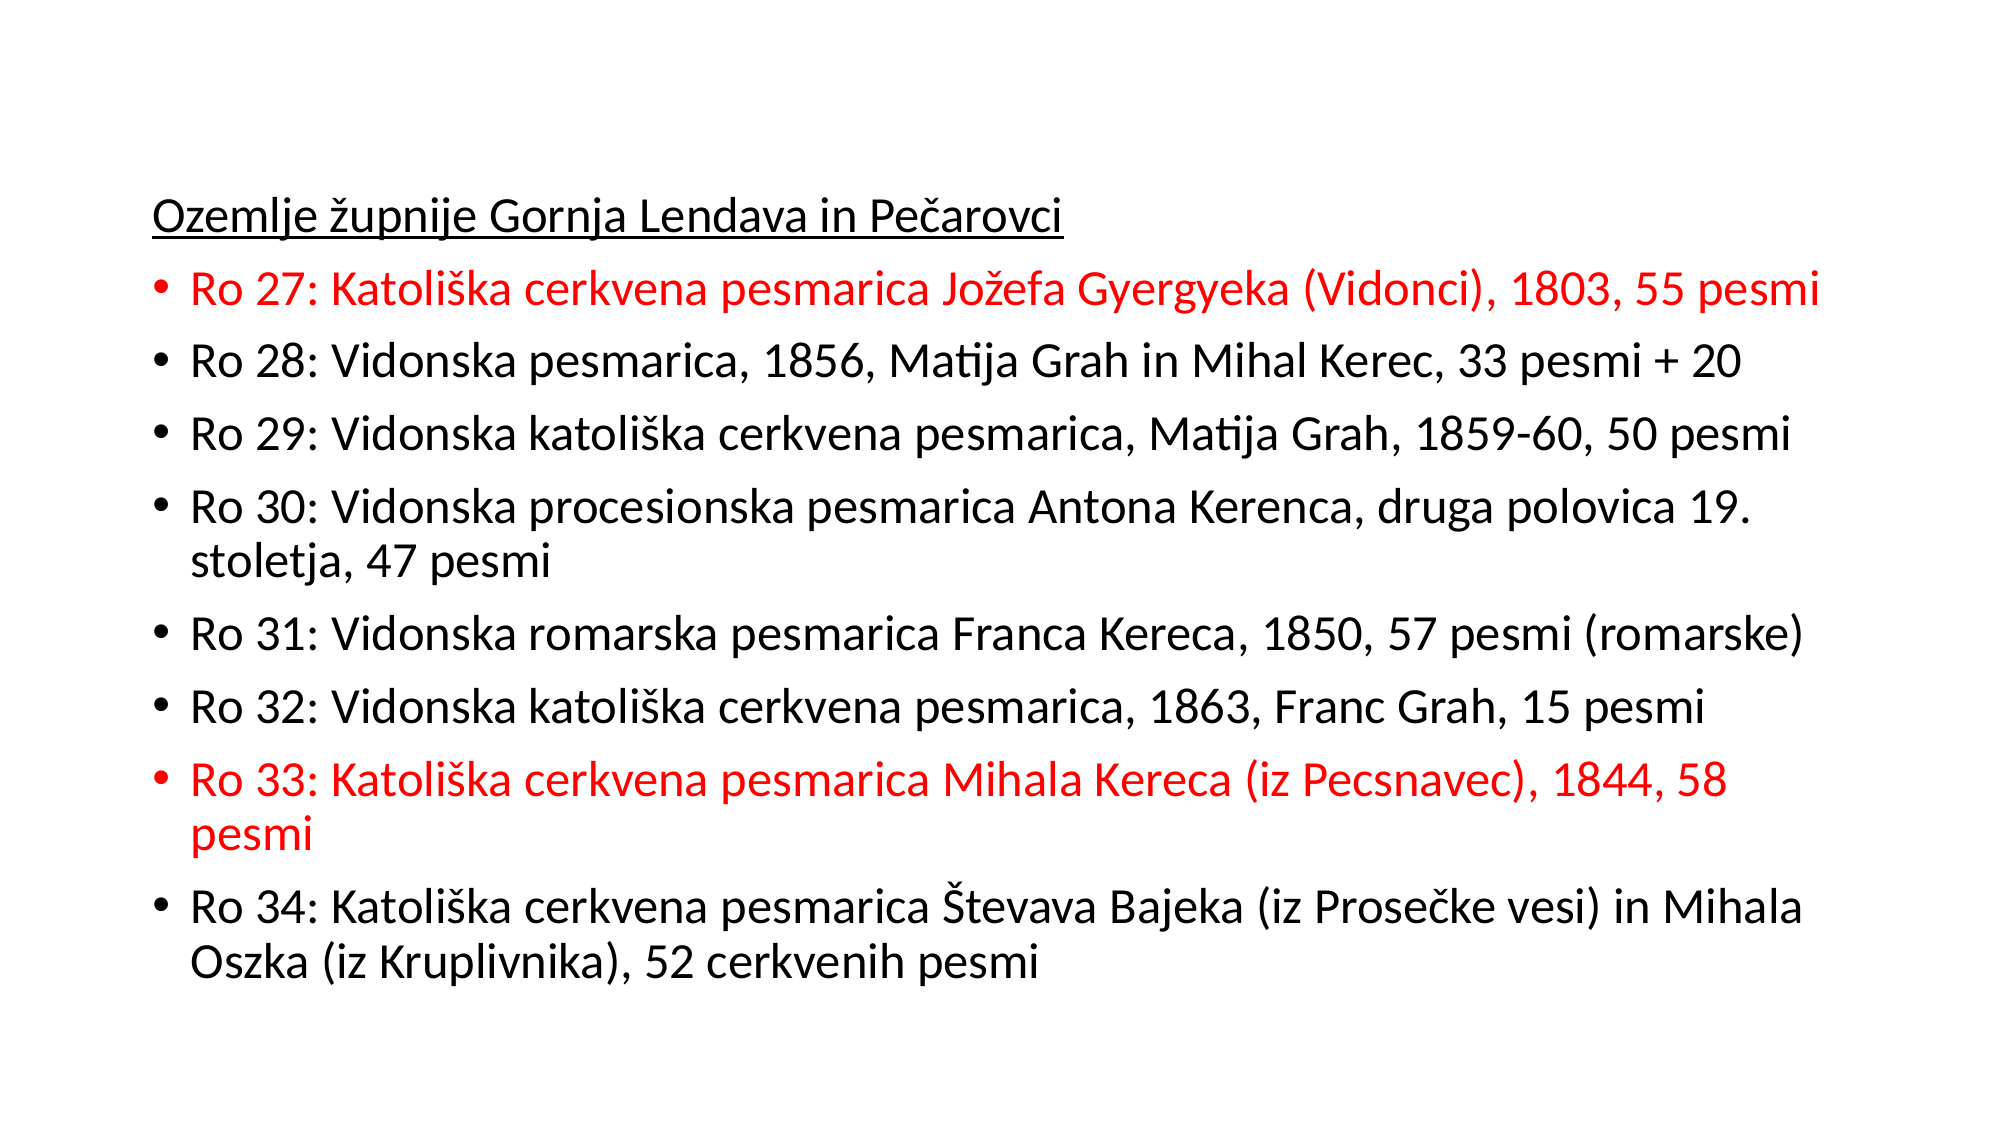

#
Ozemlje župnije Gornja Lendava in Pečarovci
Ro 27: Katoliška cerkvena pesmarica Jožefa Gyergyeka (Vidonci), 1803, 55 pesmi
Ro 28: Vidonska pesmarica, 1856, Matija Grah in Mihal Kerec, 33 pesmi + 20
Ro 29: Vidonska katoliška cerkvena pesmarica, Matija Grah, 1859-60, 50 pesmi
Ro 30: Vidonska procesionska pesmarica Antona Kerenca, druga polovica 19. stoletja, 47 pesmi
Ro 31: Vidonska romarska pesmarica Franca Kereca, 1850, 57 pesmi (romarske)
Ro 32: Vidonska katoliška cerkvena pesmarica, 1863, Franc Grah, 15 pesmi
Ro 33: Katoliška cerkvena pesmarica Mihala Kereca (iz Pecsnavec), 1844, 58 pesmi
Ro 34: Katoliška cerkvena pesmarica Števava Bajeka (iz Prosečke vesi) in Mihala Oszka (iz Kruplivnika), 52 cerkvenih pesmi